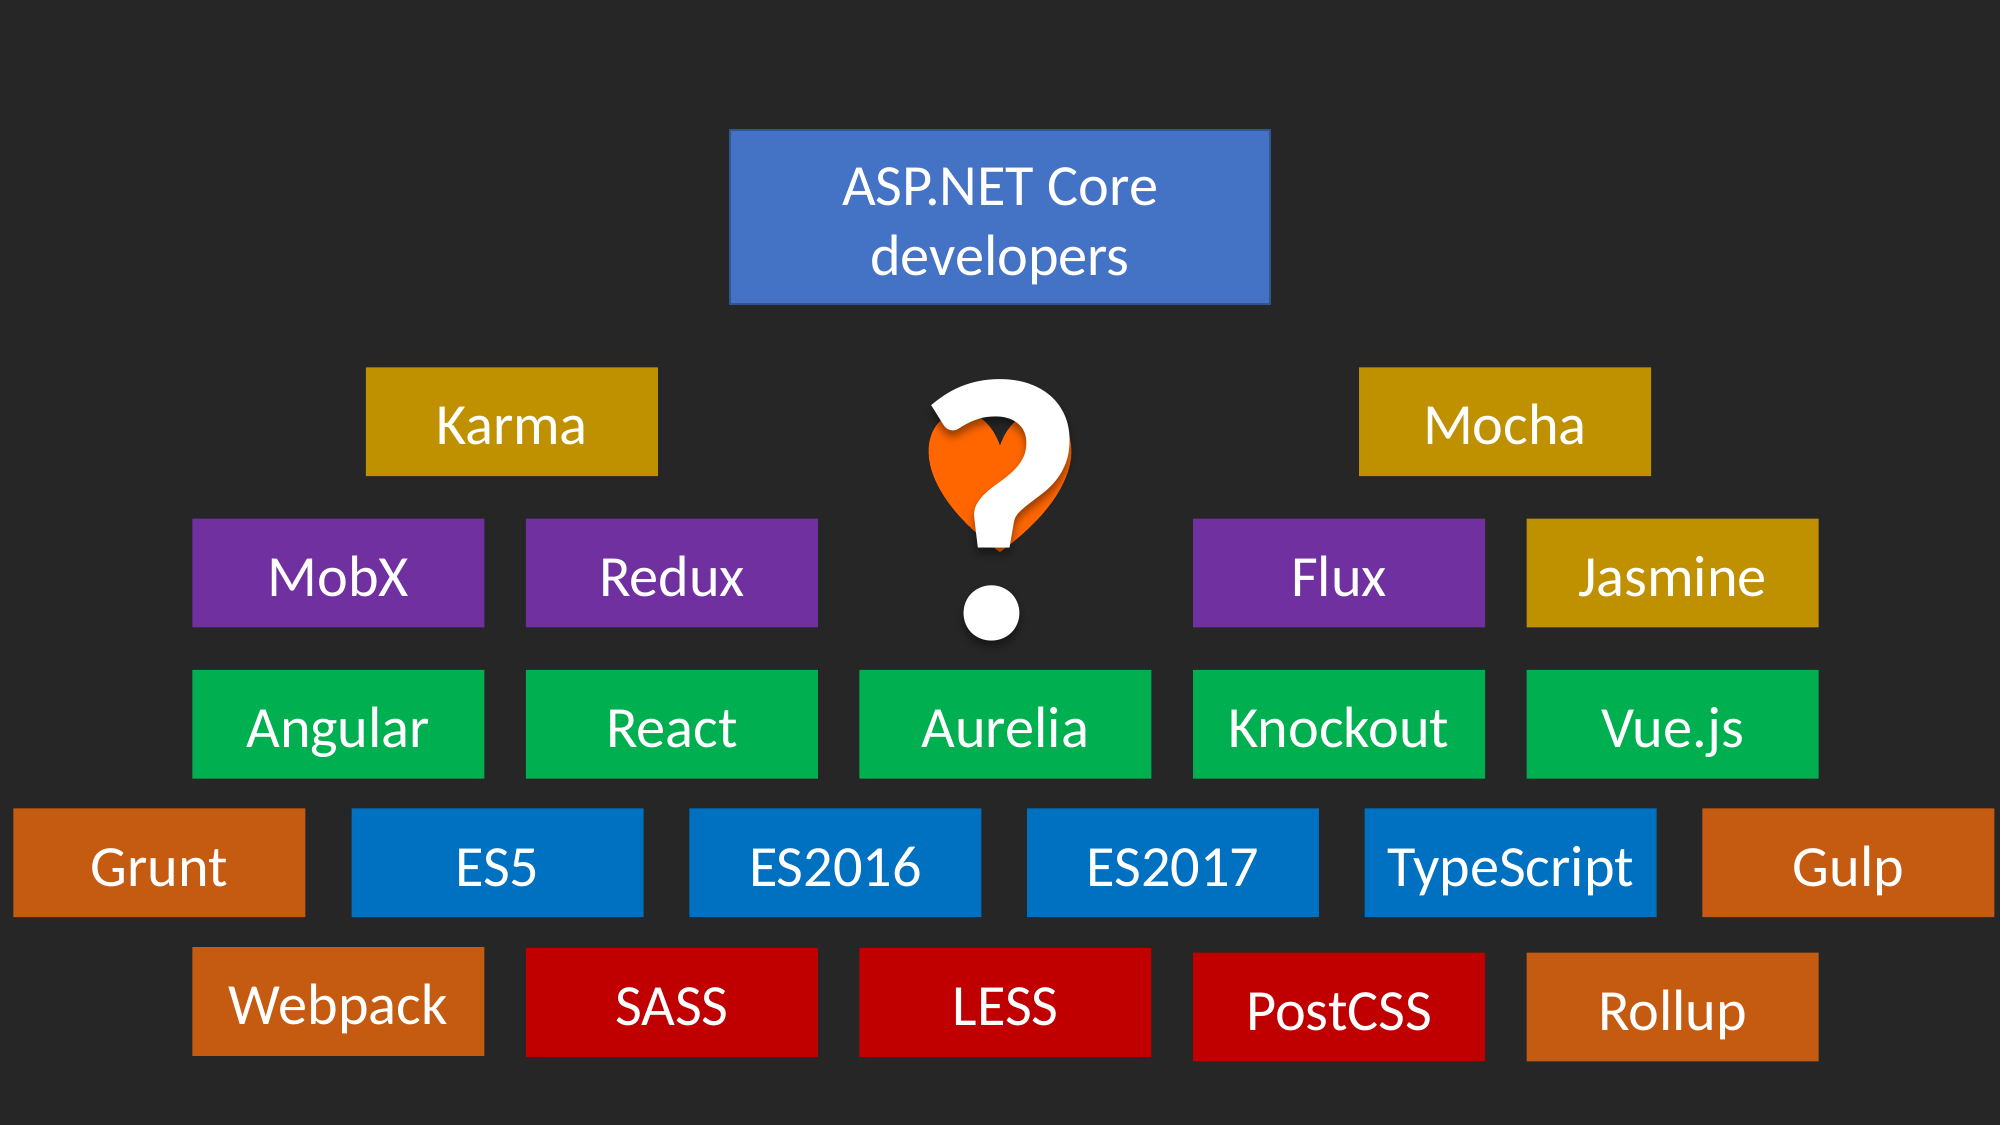

Babel
ASP.NET Core
developers
?
Karma
Mocha

MobX
Redux
Flux
Jasmine
Angular
React
Aurelia
Knockout
Vue.js
Grunt
ES5
ES2016
ES2017
TypeScript
Gulp
Webpack
SASS
LESS
PostCSS
Rollup